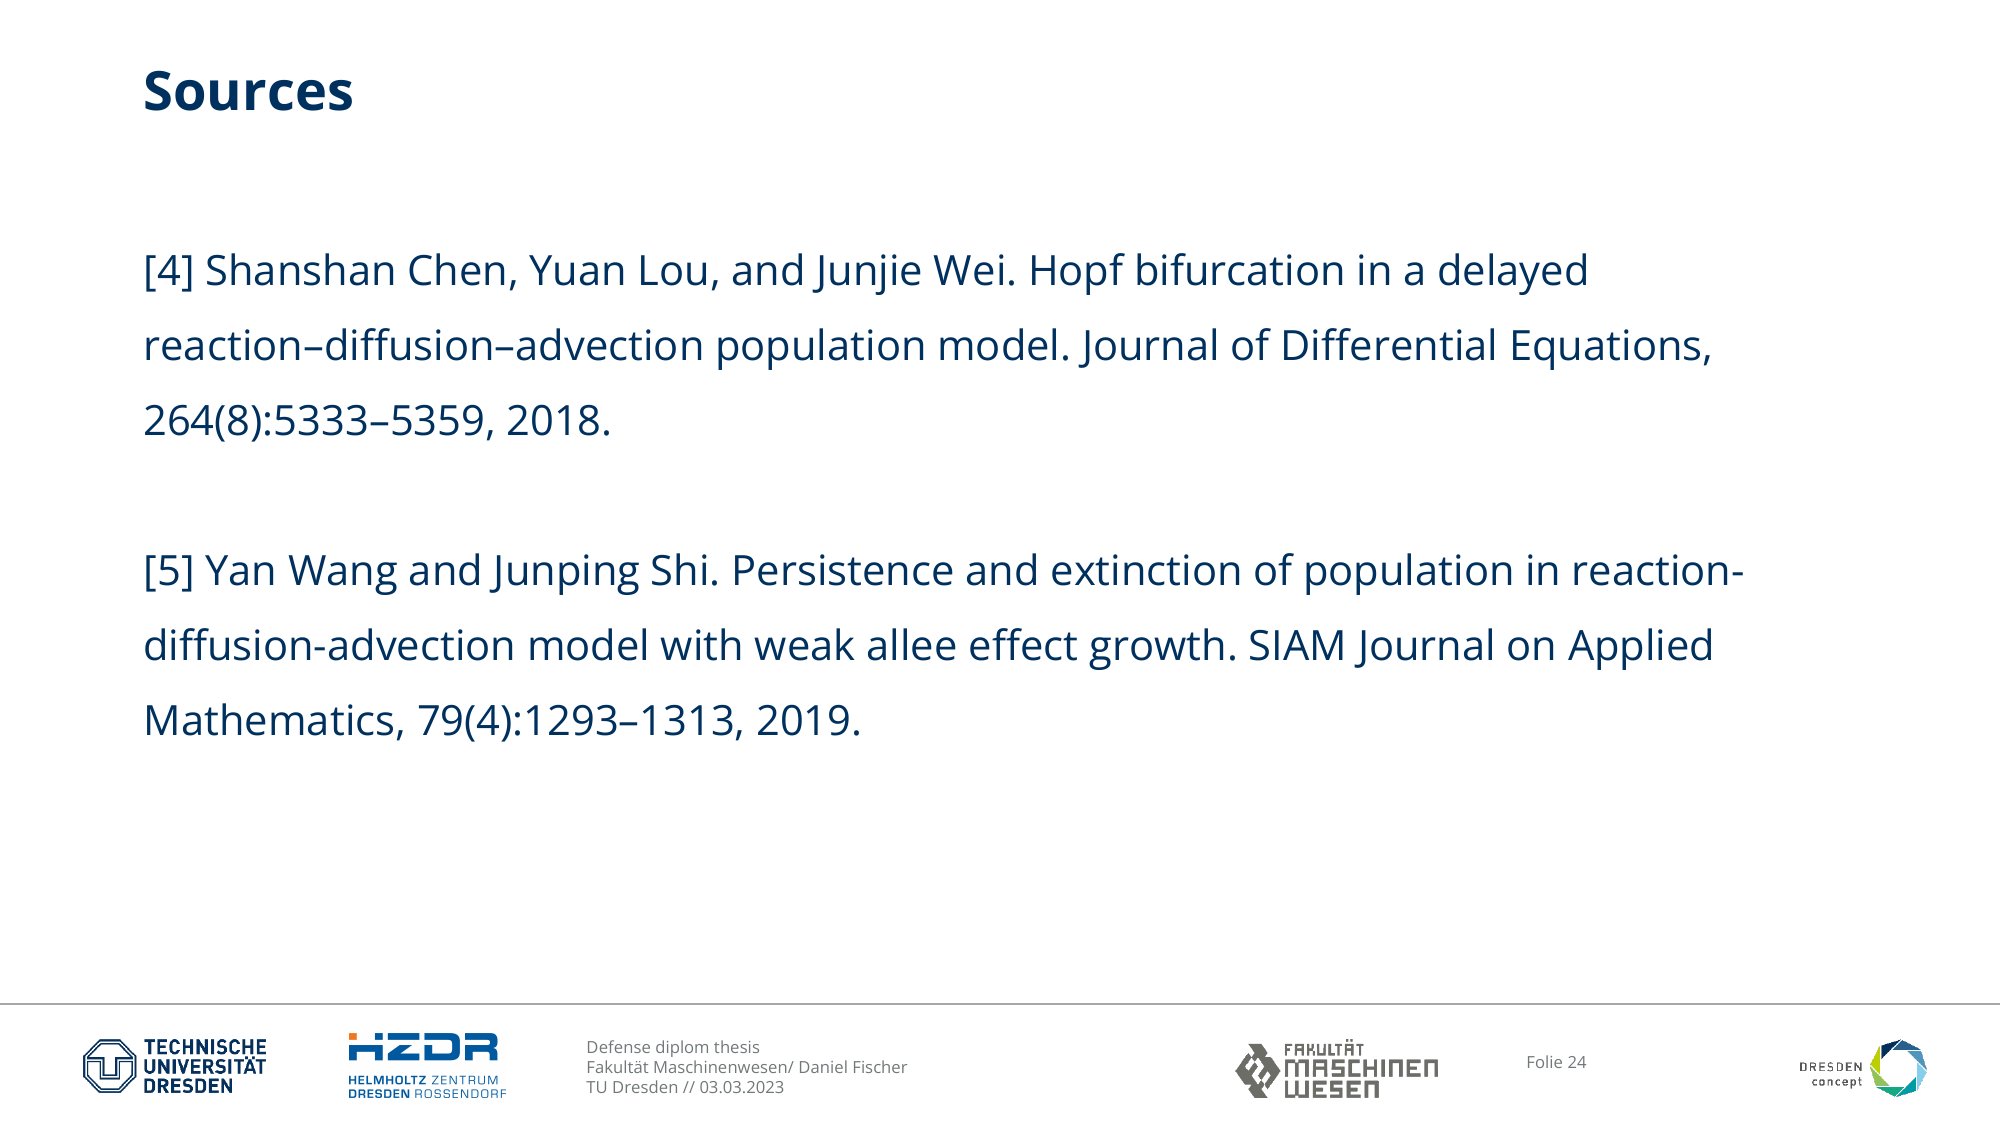

# Sources
[4] Shanshan Chen, Yuan Lou, and Junjie Wei. Hopf bifurcation in a delayed
reaction–diﬀusion–advection population model. Journal of Diﬀerential Equations,
264(8):5333–5359, 2018.

[5] Yan Wang and Junping Shi. Persistence and extinction of population in reaction-
diﬀusion-advection model with weak allee eﬀect growth. SIAM Journal on Applied
Mathematics, 79(4):1293–1313, 2019.